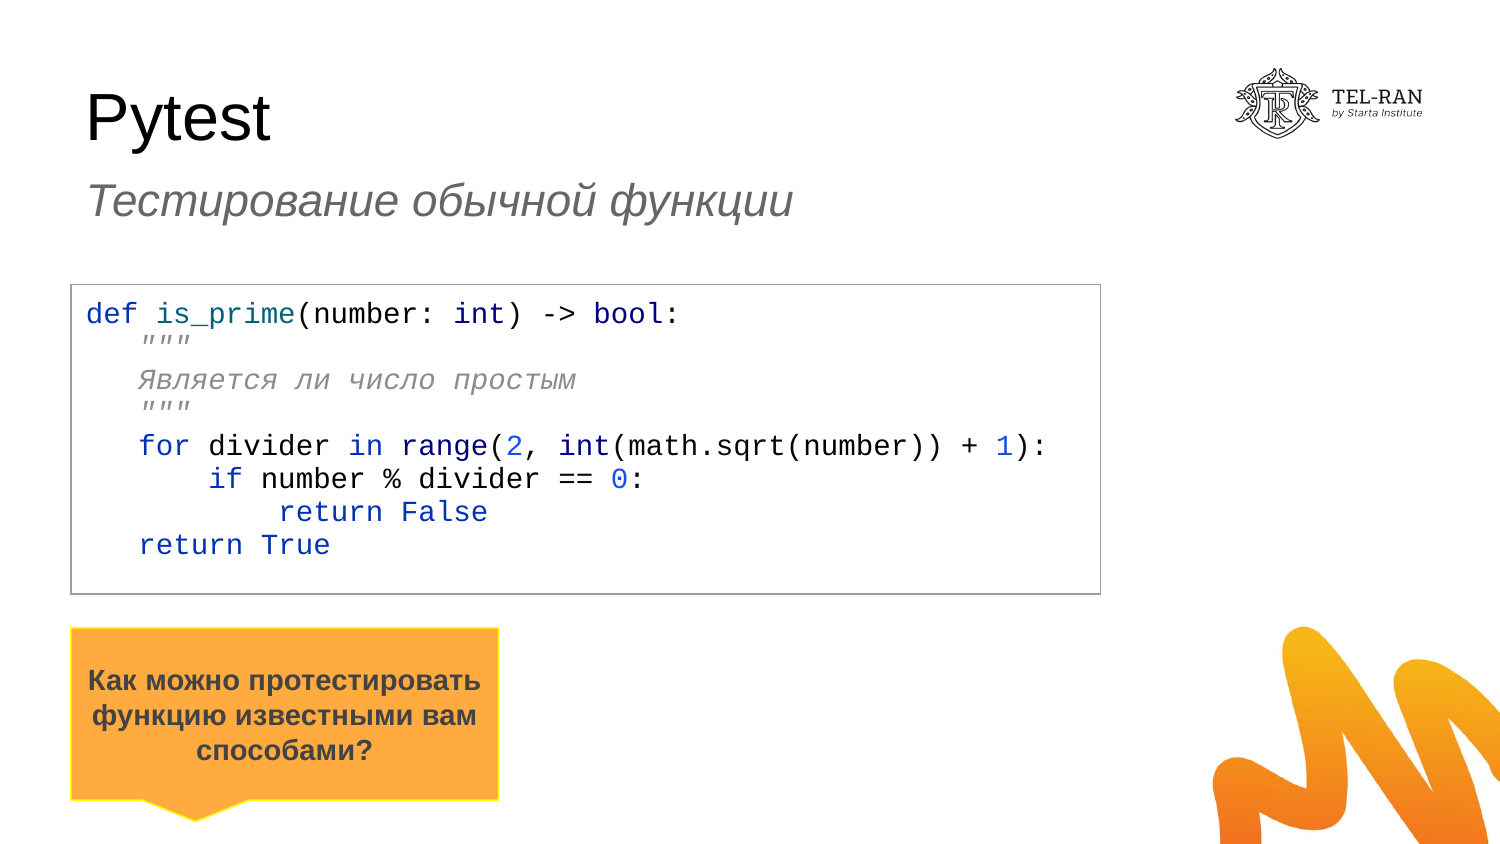

# Pytest

Тестирование обычной функции
| def is\_prime(number: int) -> bool: """ Является ли число простым """ for divider in range(2, int(math.sqrt(number)) + 1): if number % divider == 0: return False return True |
| --- |
Как можно протестировать функцию известными вам способами?